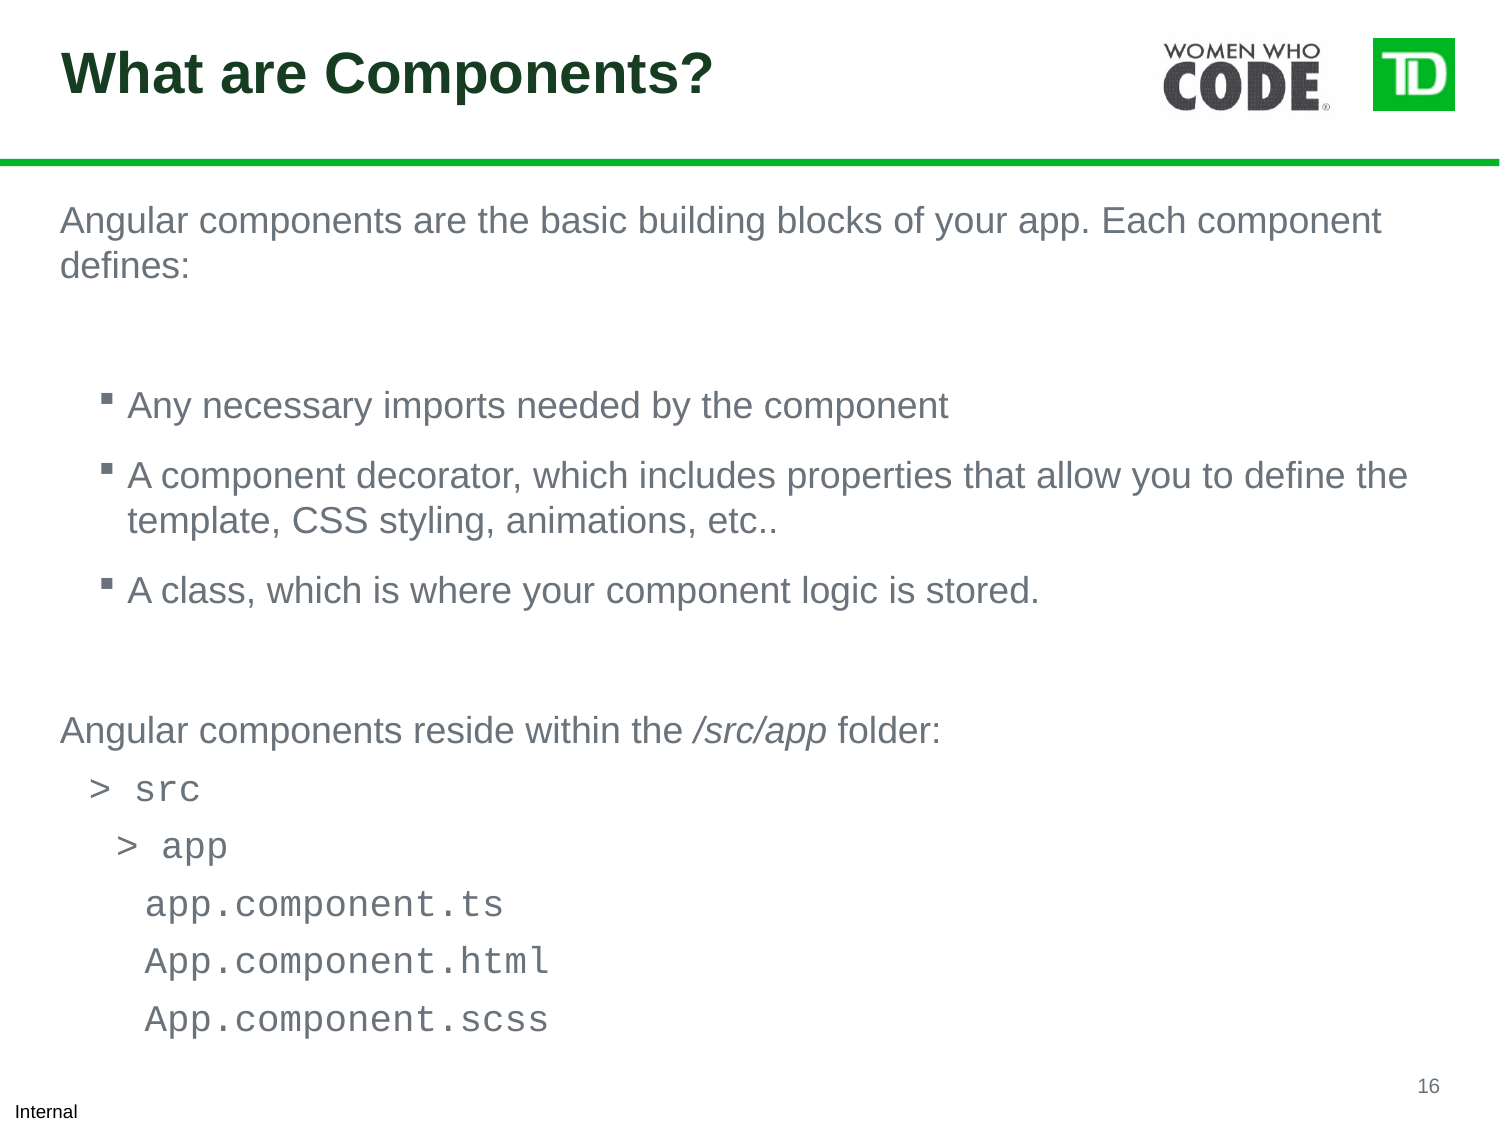

# What are Components?
Angular components are the basic building blocks of your app. Each component defines:

Any necessary imports needed by the component
A component decorator, which includes properties that allow you to define the template, CSS styling, animations, etc..
A class, which is where your component logic is stored.

Angular components reside within the /src/app folder:
> src
> app
app.component.ts
App.component.html
App.component.scss

16